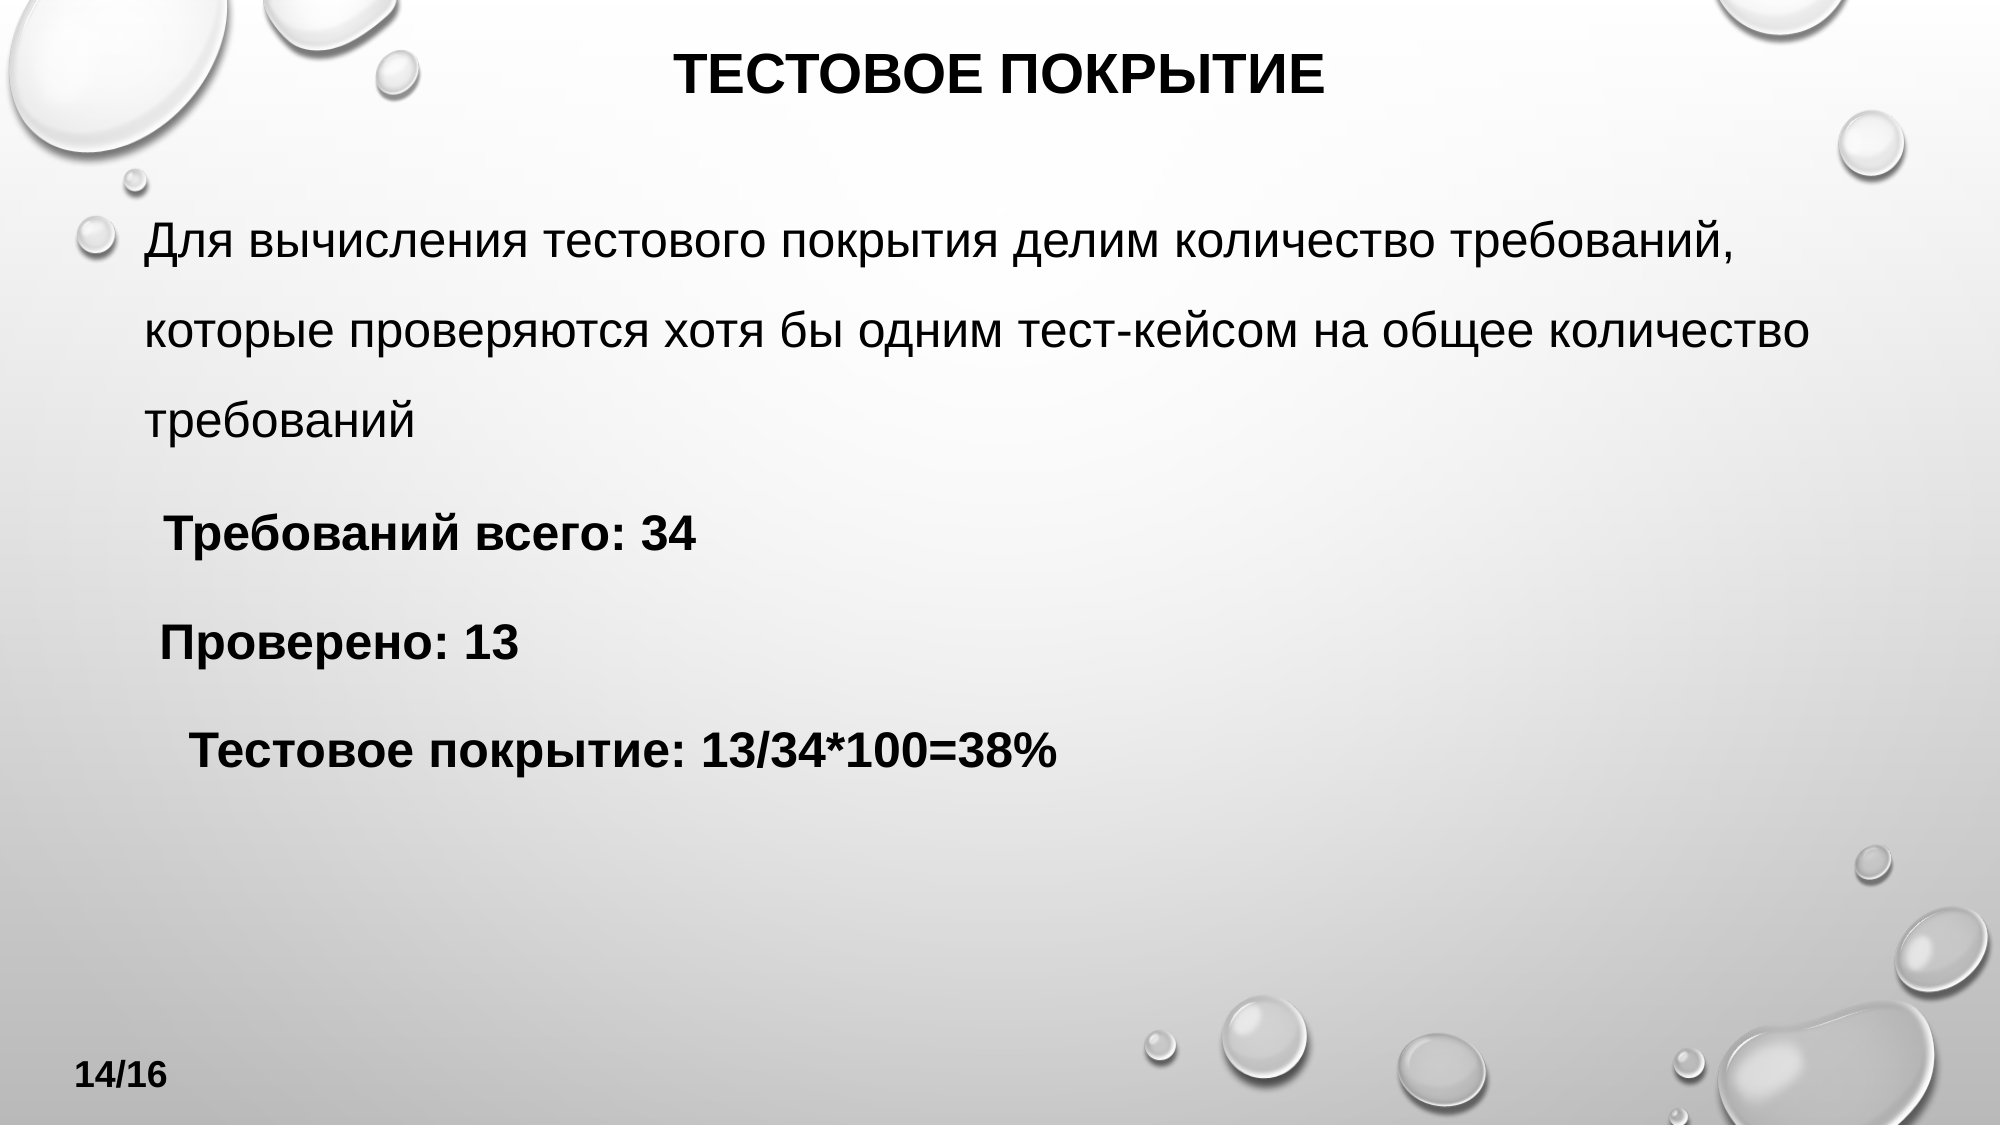

# Тестовое покрытие
Для вычисления тестового покрытия делим количество требований, которые проверяются хотя бы одним тест-кейсом на общее количество требований
Требований всего: 34
Проверено: 13
Тестовое покрытие: 13/34*100=38%
14/16